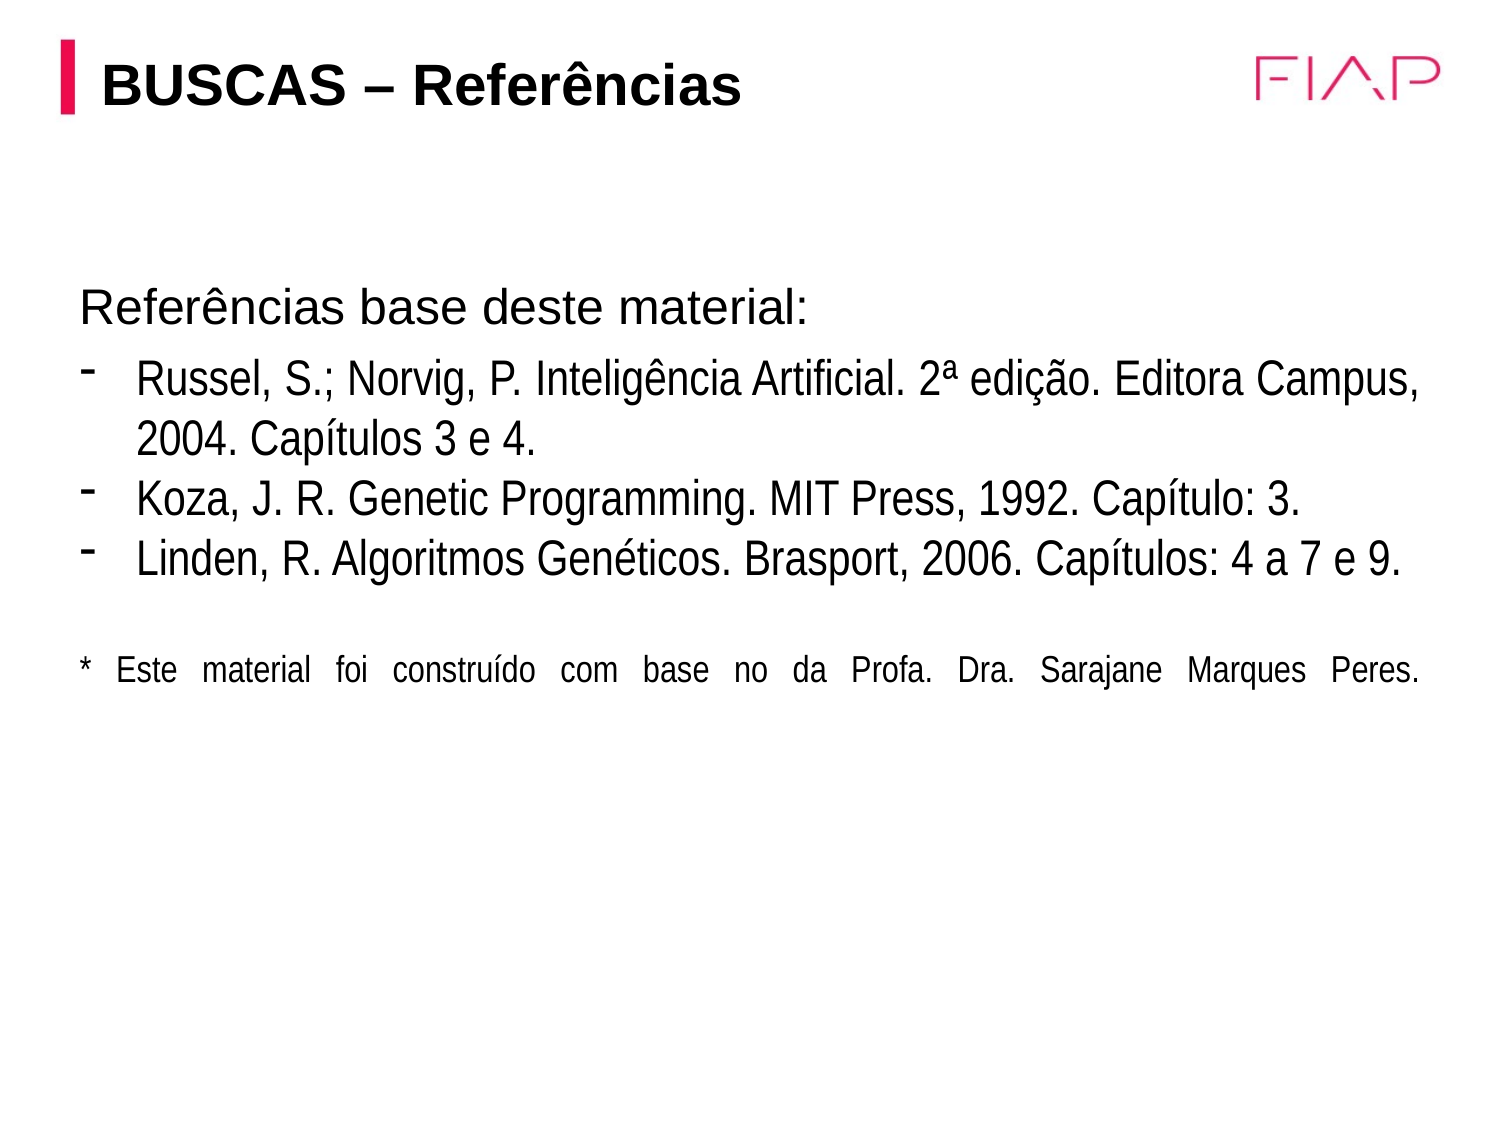

BUSCAS – Referências
Referências base deste material:
Russel, S.; Norvig, P. Inteligência Artificial. 2ª edição. Editora Campus, 2004. Capítulos 3 e 4.
Koza, J. R. Genetic Programming. MIT Press, 1992. Capítulo: 3.
Linden, R. Algoritmos Genéticos. Brasport, 2006. Capítulos: 4 a 7 e 9.

* Este material foi construído com base no da Profa. Dra. Sarajane Marques Peres.